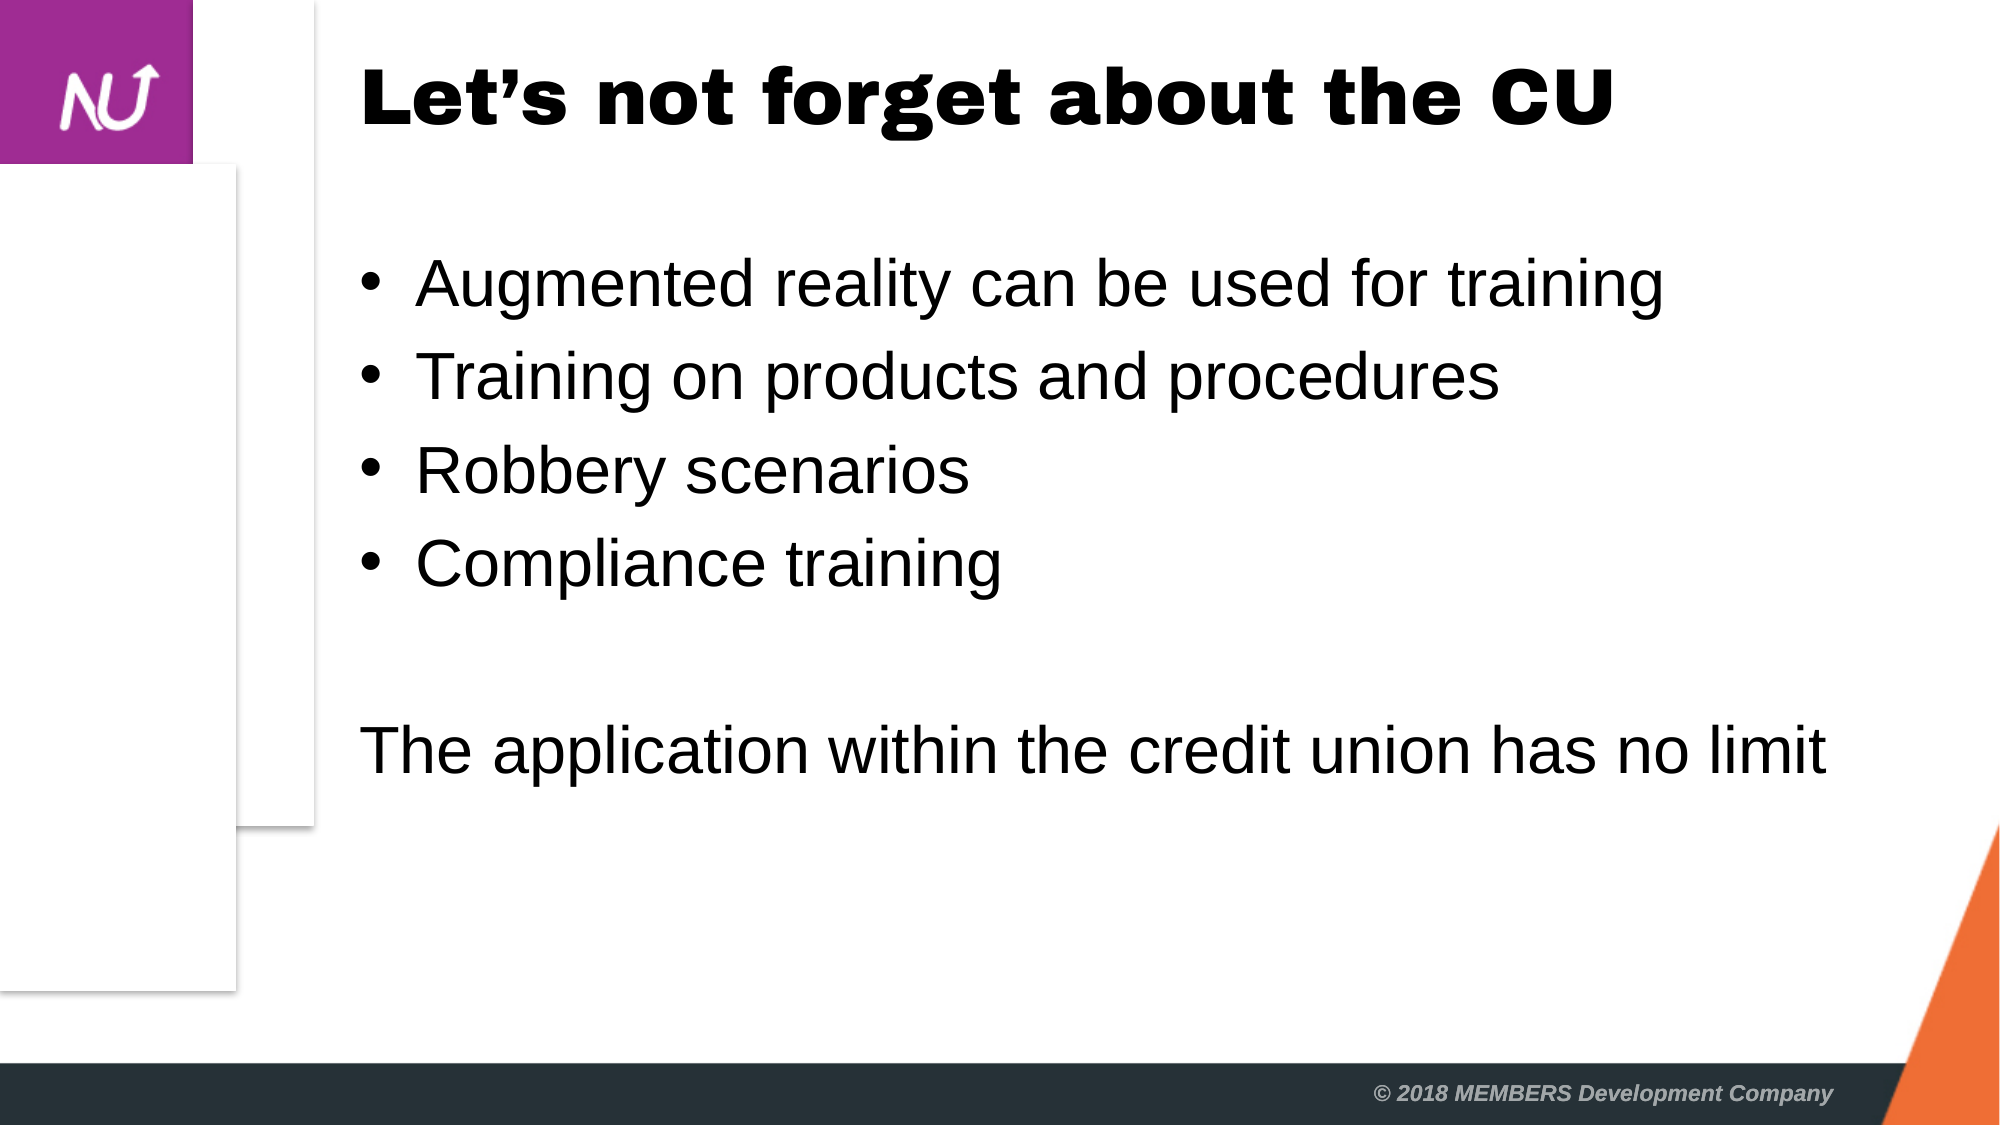

# Let’s not forget about the CU
Augmented reality can be used for training
Training on products and procedures
Robbery scenarios
Compliance training

The application within the credit union has no limit